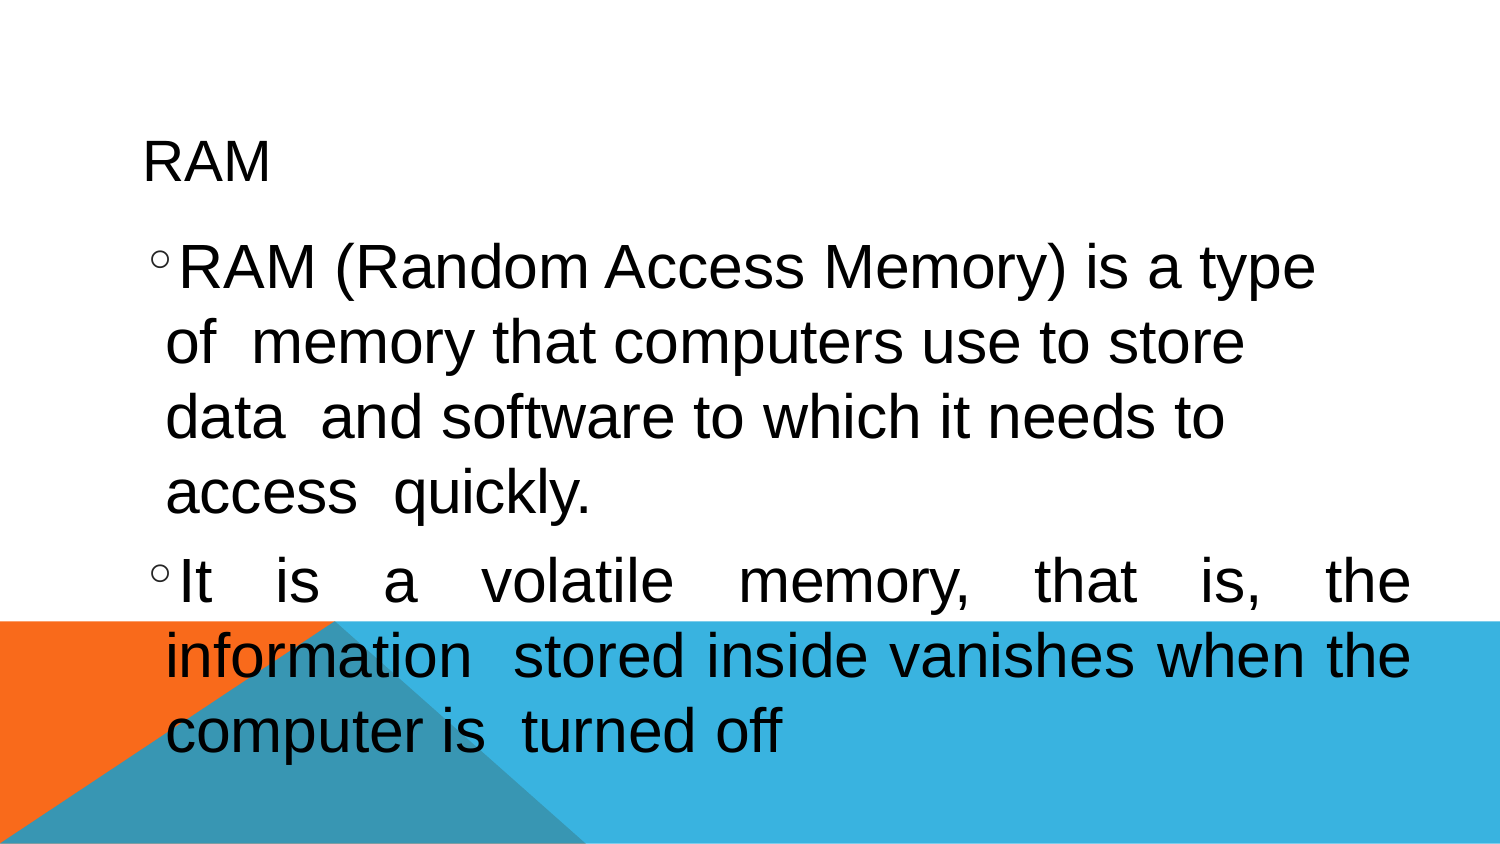

# RAM
RAM (Random Access Memory) is a type of  memory that computers use to store data  and software to which it needs to access  quickly.
It is a volatile memory, that is, the information  stored inside vanishes when the computer is  turned off